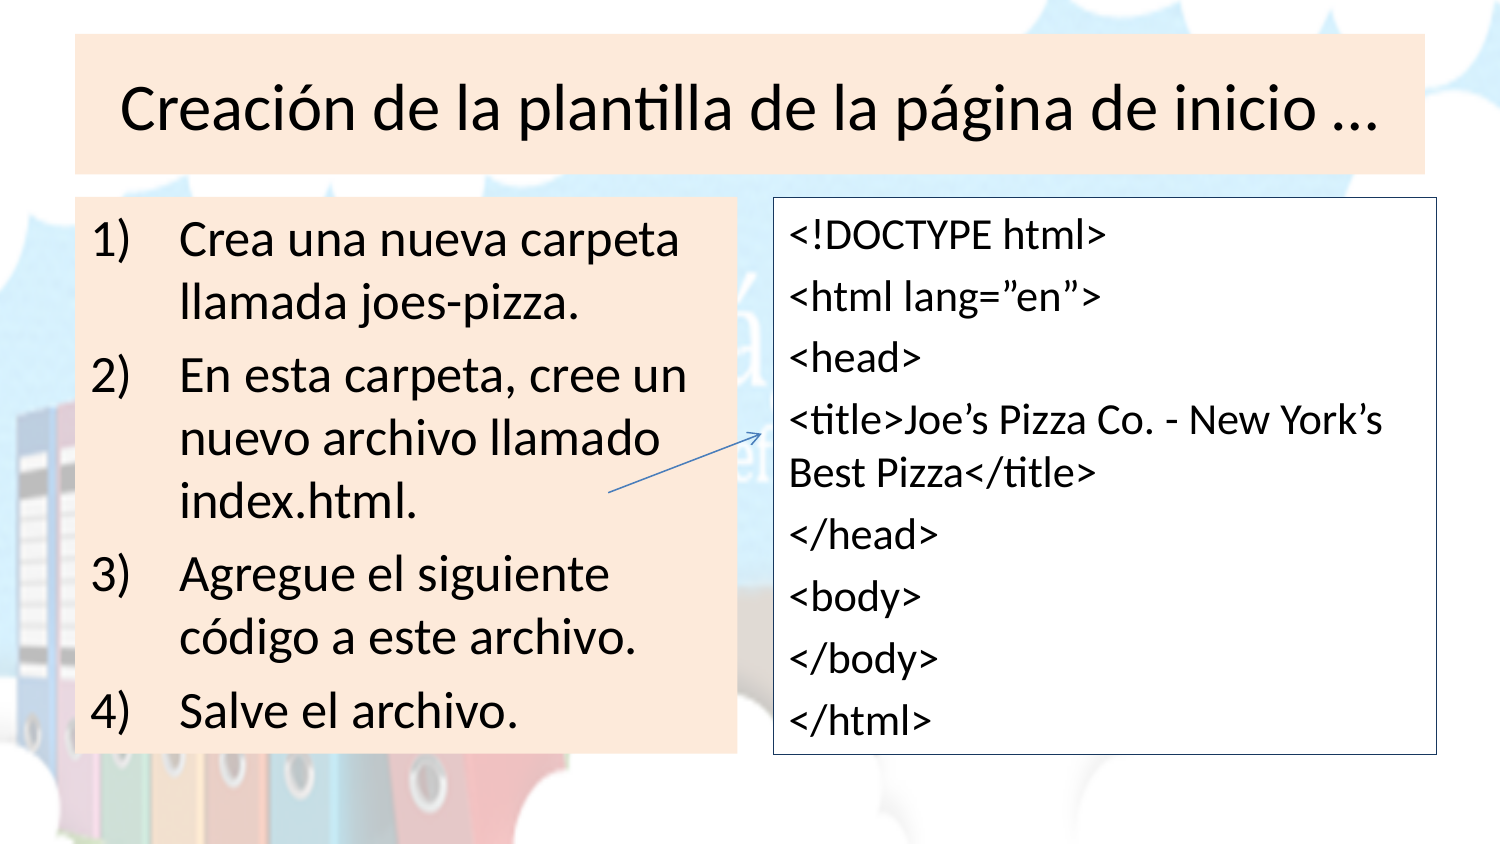

# Creación de la plantilla de la página de inicio …
Crea una nueva carpeta llamada joes-pizza.
En esta carpeta, cree un nuevo archivo llamado index.html.
Agregue el siguiente código a este archivo.
Salve el archivo.
<!DOCTYPE html>
<html lang=”en”>
<head>
<title>Joe’s Pizza Co. - New York’s Best Pizza</title>
</head>
<body>
</body>
</html>